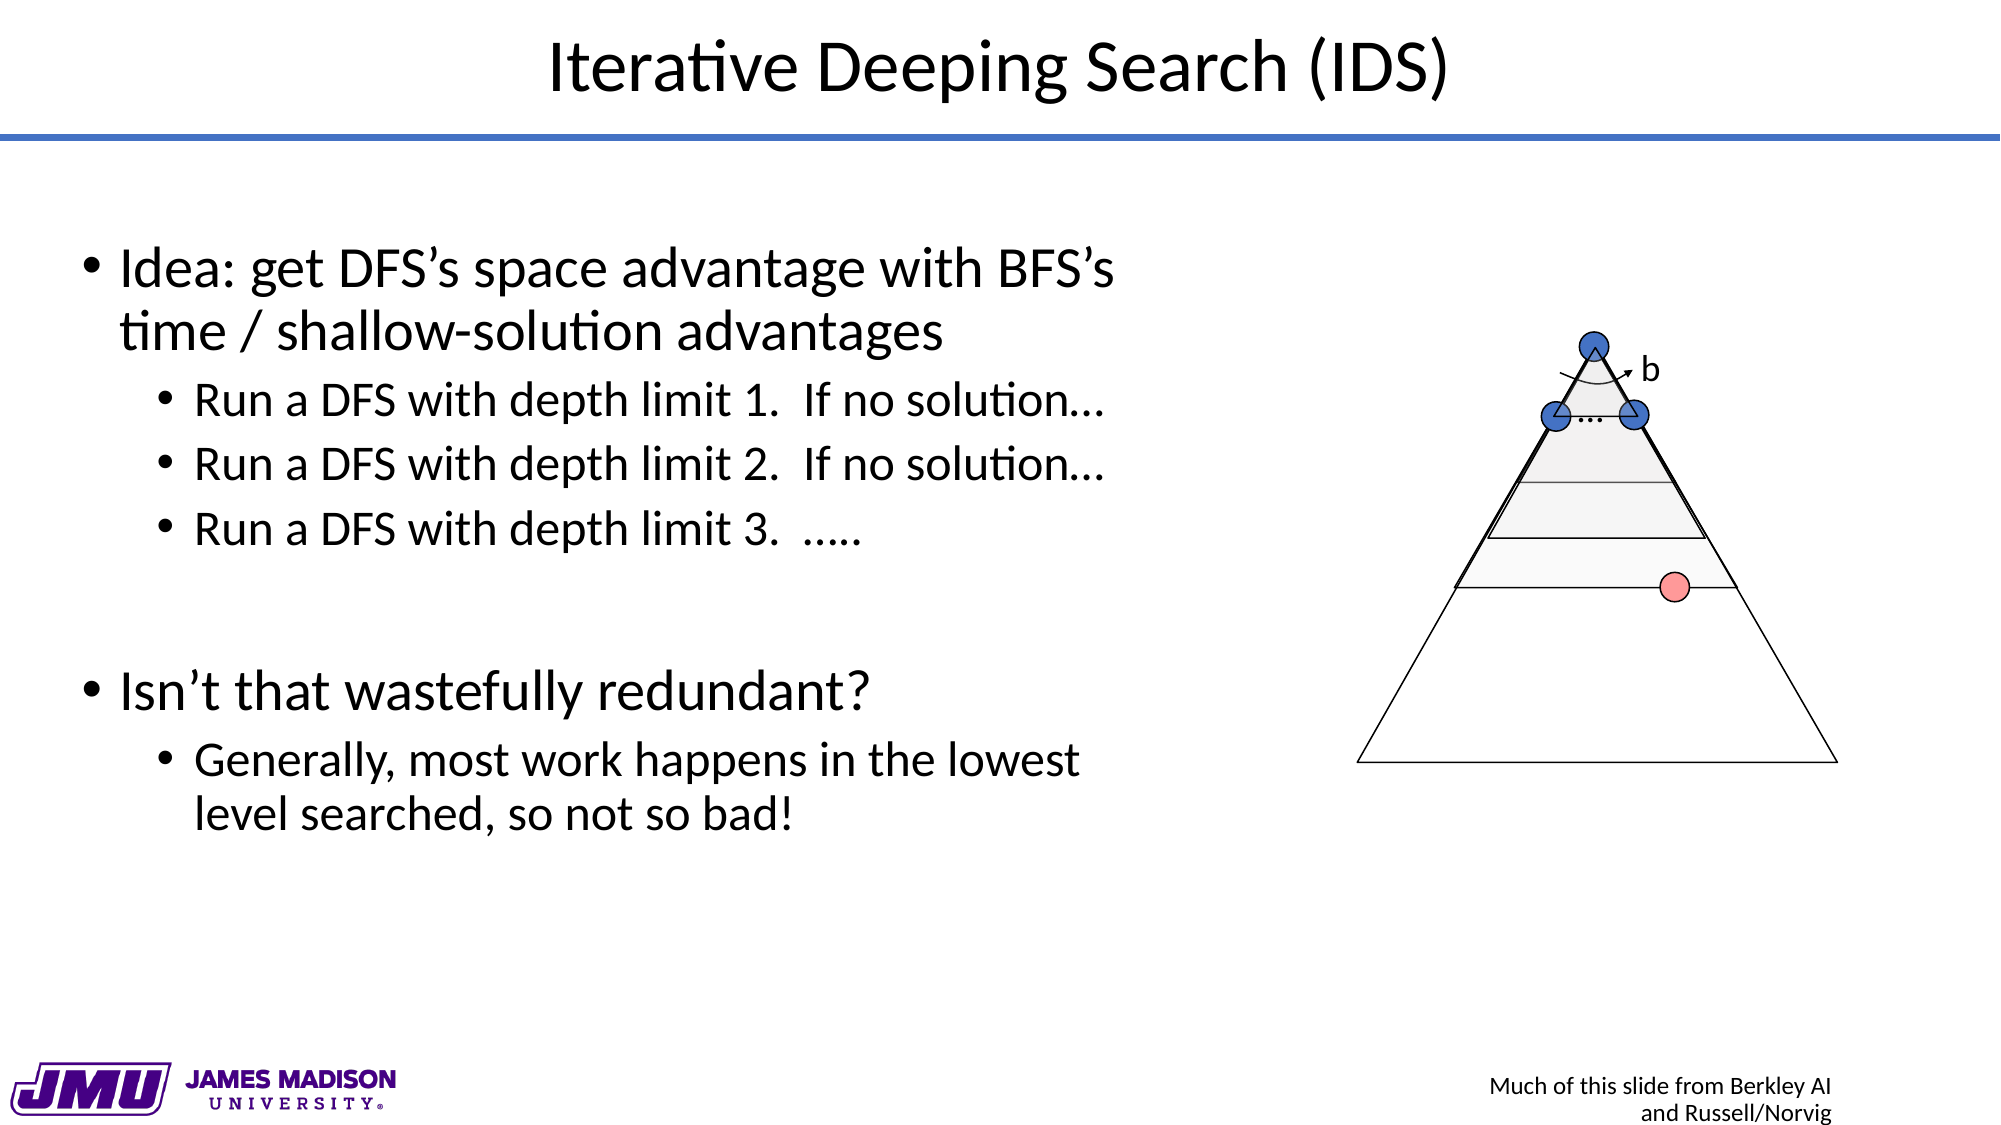

# Iterative Deeping Search (IDS)
Idea: get DFS’s space advantage with BFS’s time / shallow-solution advantages
Run a DFS with depth limit 1.  If no solution…
Run a DFS with depth limit 2.  If no solution…
Run a DFS with depth limit 3.  …..

Isn’t that wastefully redundant?
Generally, most work happens in the lowest level searched, so not so bad!

b

…

Much of this slide from Berkley AI and Russell/Norvig